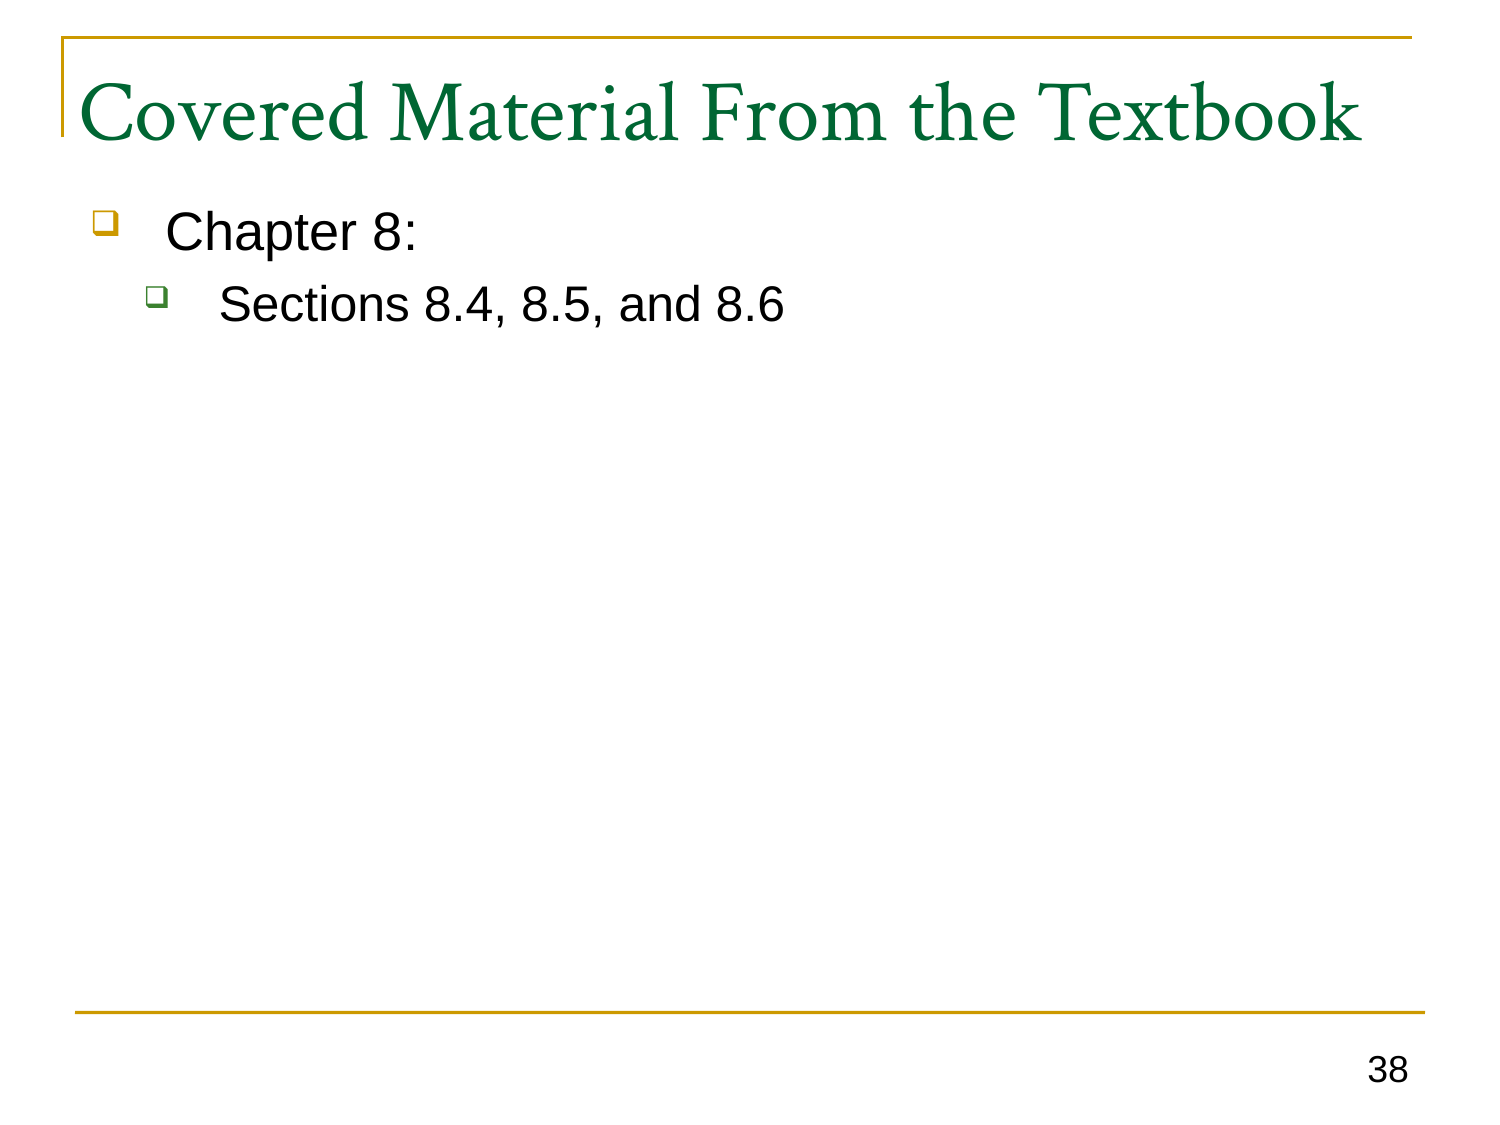

# Covered Material From the Textbook
Chapter 8:
Sections 8.4, 8.5, and 8.6
38